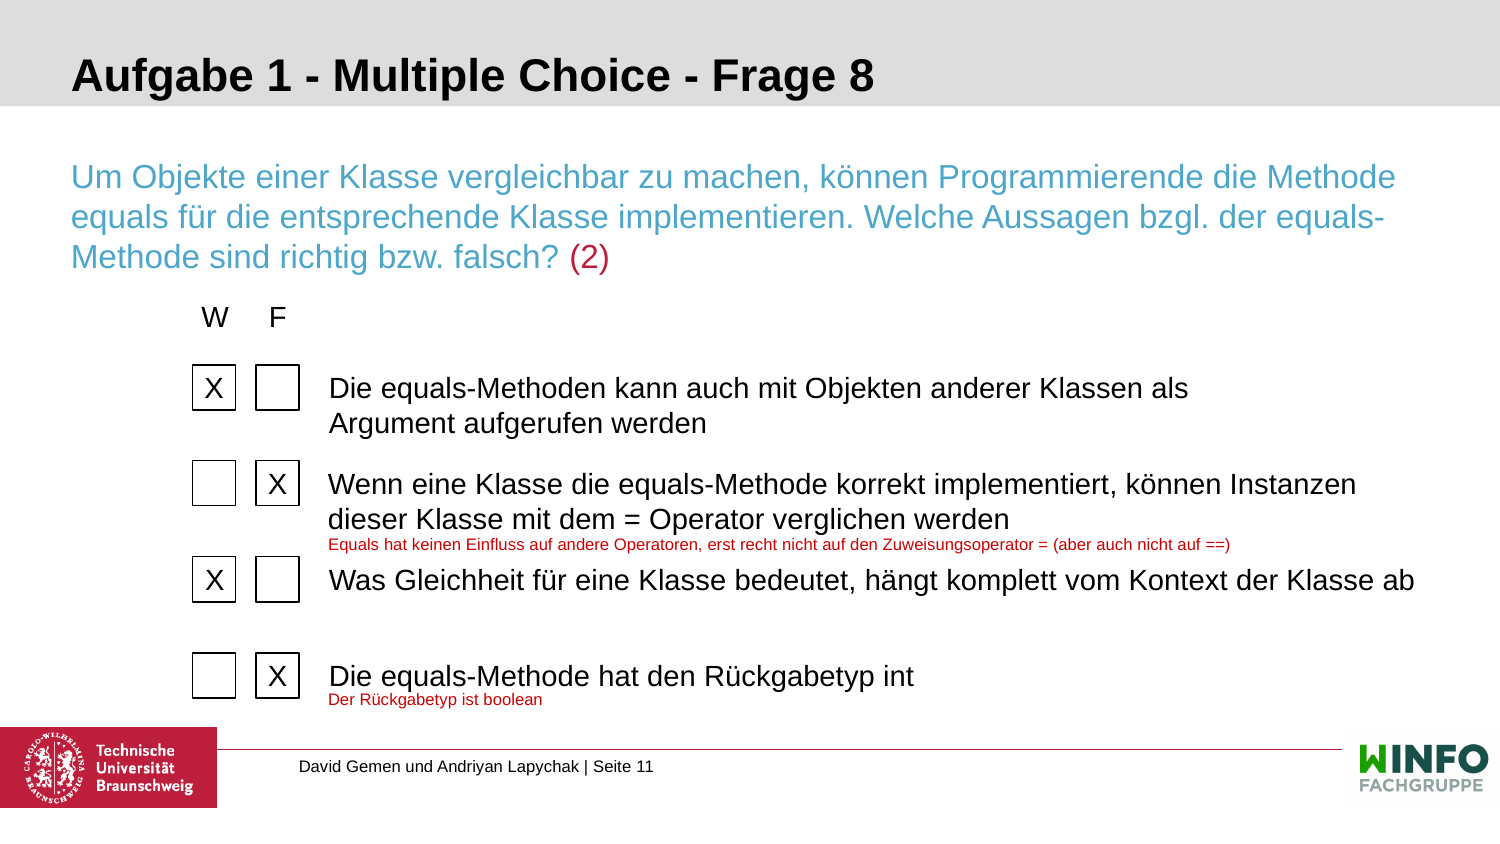

# Aufgabe 1 - Multiple Choice - Frage 8
Um Objekte einer Klasse vergleichbar zu machen, können Programmierende die Methode equals für die entsprechende Klasse implementieren. Welche Aussagen bzgl. der equals-Methode sind richtig bzw. falsch? (2)
W
F
X
Die equals-Methoden kann auch mit Objekten anderer Klassen als Argument aufgerufen werden

X
Wenn eine Klasse die equals-Methode korrekt implementiert, können Instanzen dieser Klasse mit dem = Operator verglichen werden

Equals hat keinen Einfluss auf andere Operatoren, erst recht nicht auf den Zuweisungsoperator = (aber auch nicht auf ==)
X
Was Gleichheit für eine Klasse bedeutet, hängt komplett vom Kontext der Klasse ab

X
Die equals-Methode hat den Rückgabetyp int

Der Rückgabetyp ist boolean